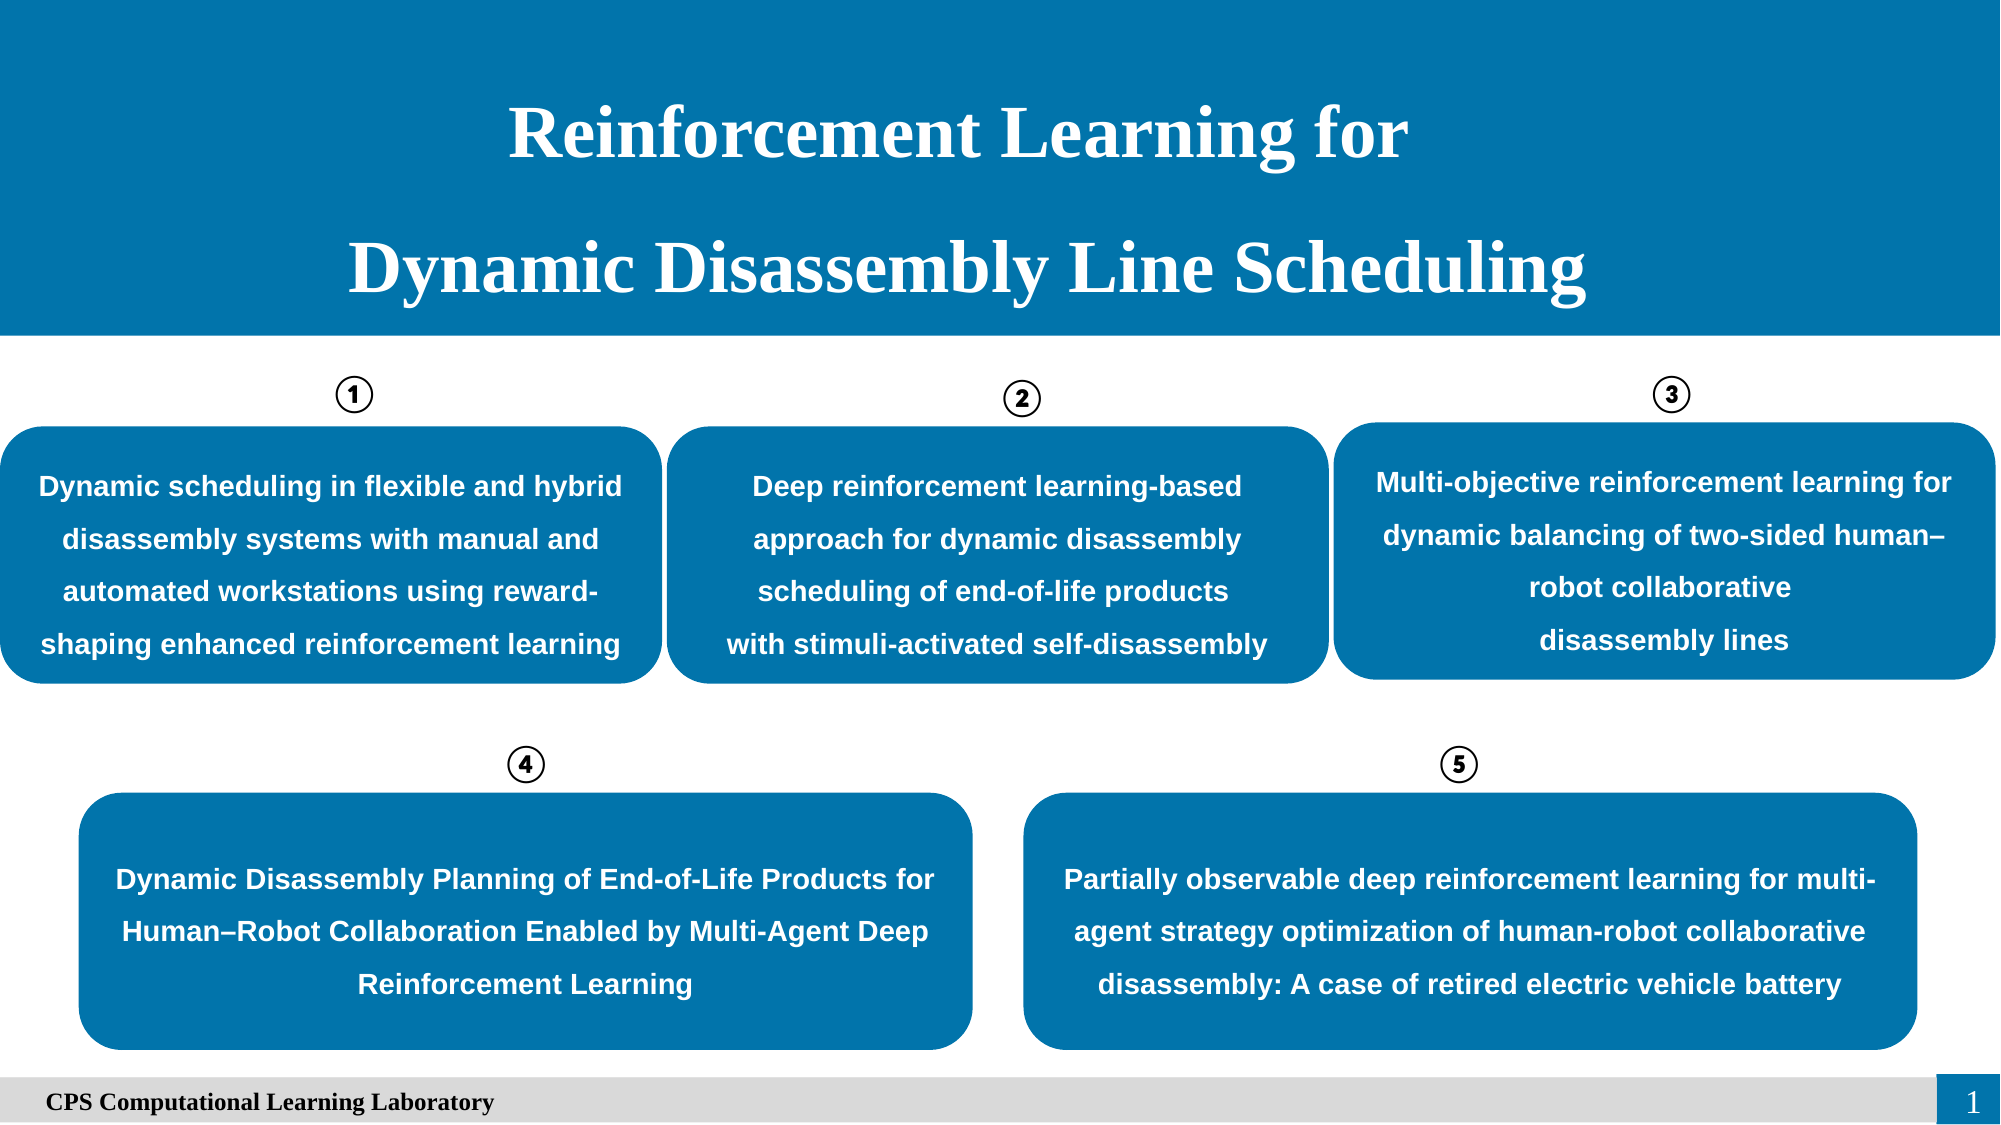

Reinforcement Learning for
Dynamic Disassembly Line Scheduling
①
③
②
Multi-objective reinforcement learning for dynamic balancing of two-sided human–robot collaborative
disassembly lines
Dynamic scheduling in flexible and hybrid disassembly systems with manual and automated workstations using reward-shaping enhanced reinforcement learning
Deep reinforcement learning-based approach for dynamic disassembly scheduling of end-of-life products
with stimuli-activated self-disassembly
④
⑤
Dynamic Disassembly Planning of End-of-Life Products for Human–Robot Collaboration Enabled by Multi-Agent Deep Reinforcement Learning
Partially observable deep reinforcement learning for multi-agent strategy optimization of human-robot collaborative disassembly: A case of retired electric vehicle battery
1
　CPS Computational Learning Laboratory